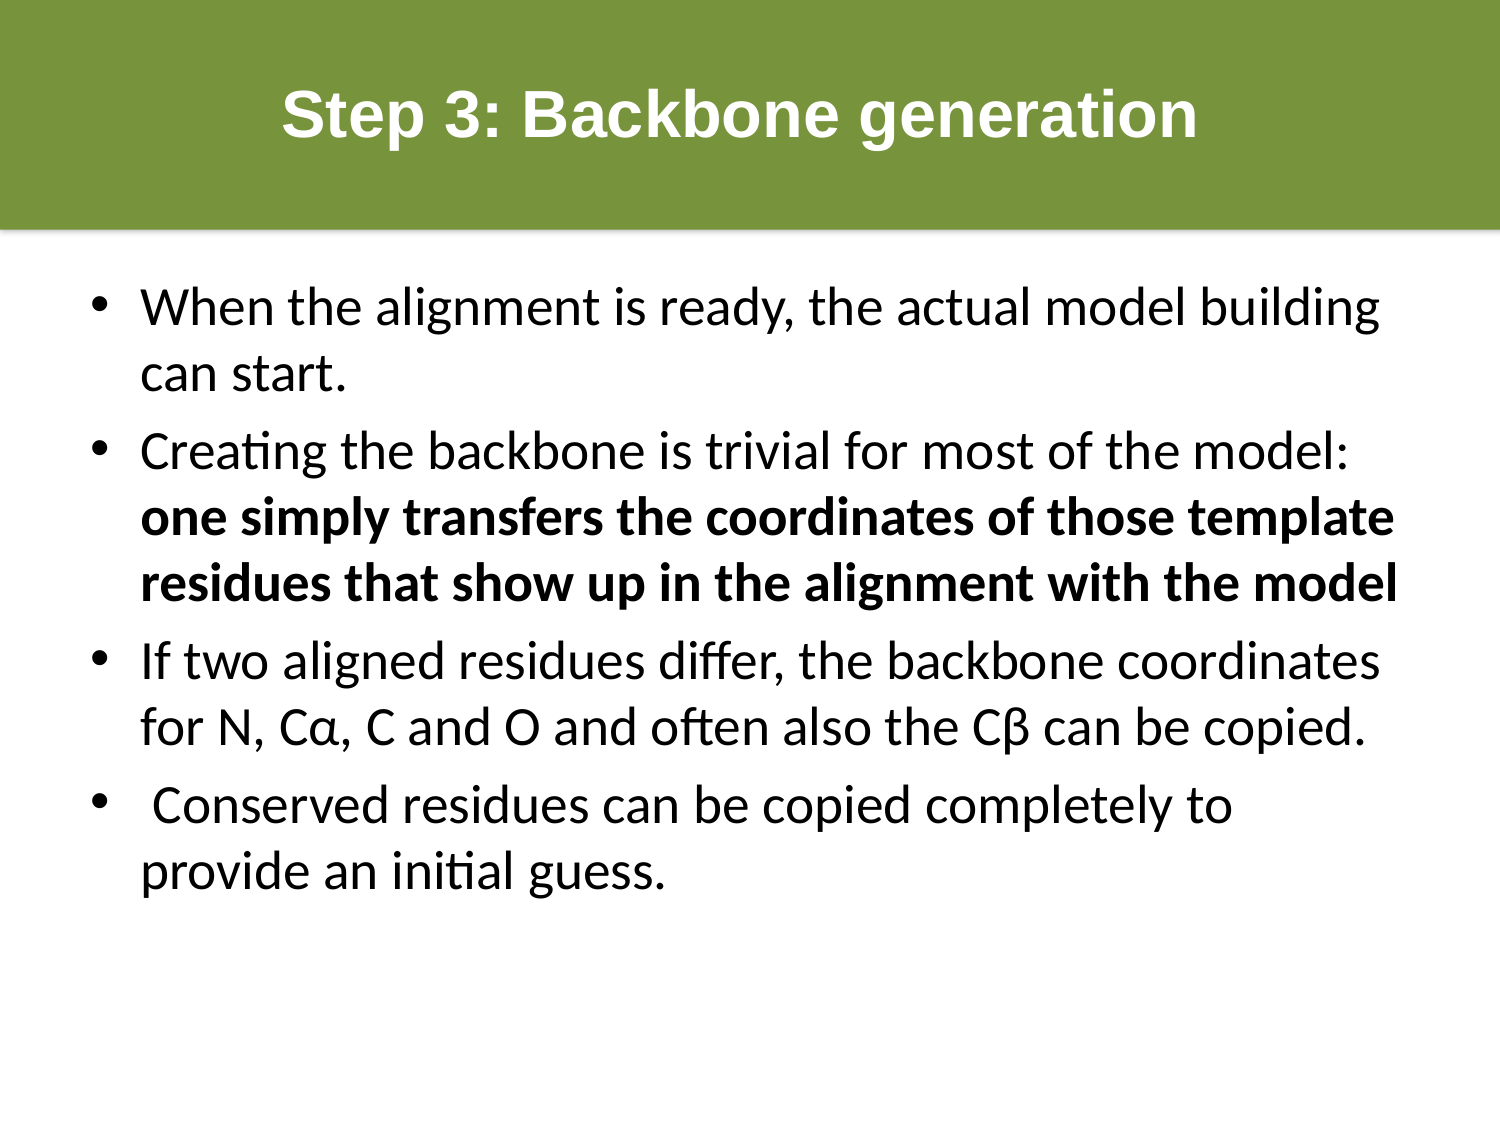

# Step 3: Backbone generation
When the alignment is ready, the actual model building can start.
Creating the backbone is trivial for most of the model: one simply transfers the coordinates of those template residues that show up in the alignment with the model
If two aligned residues differ, the backbone coordinates for N, Cα, C and O and often also the Cβ can be copied.
 Conserved residues can be copied completely to provide an initial guess.